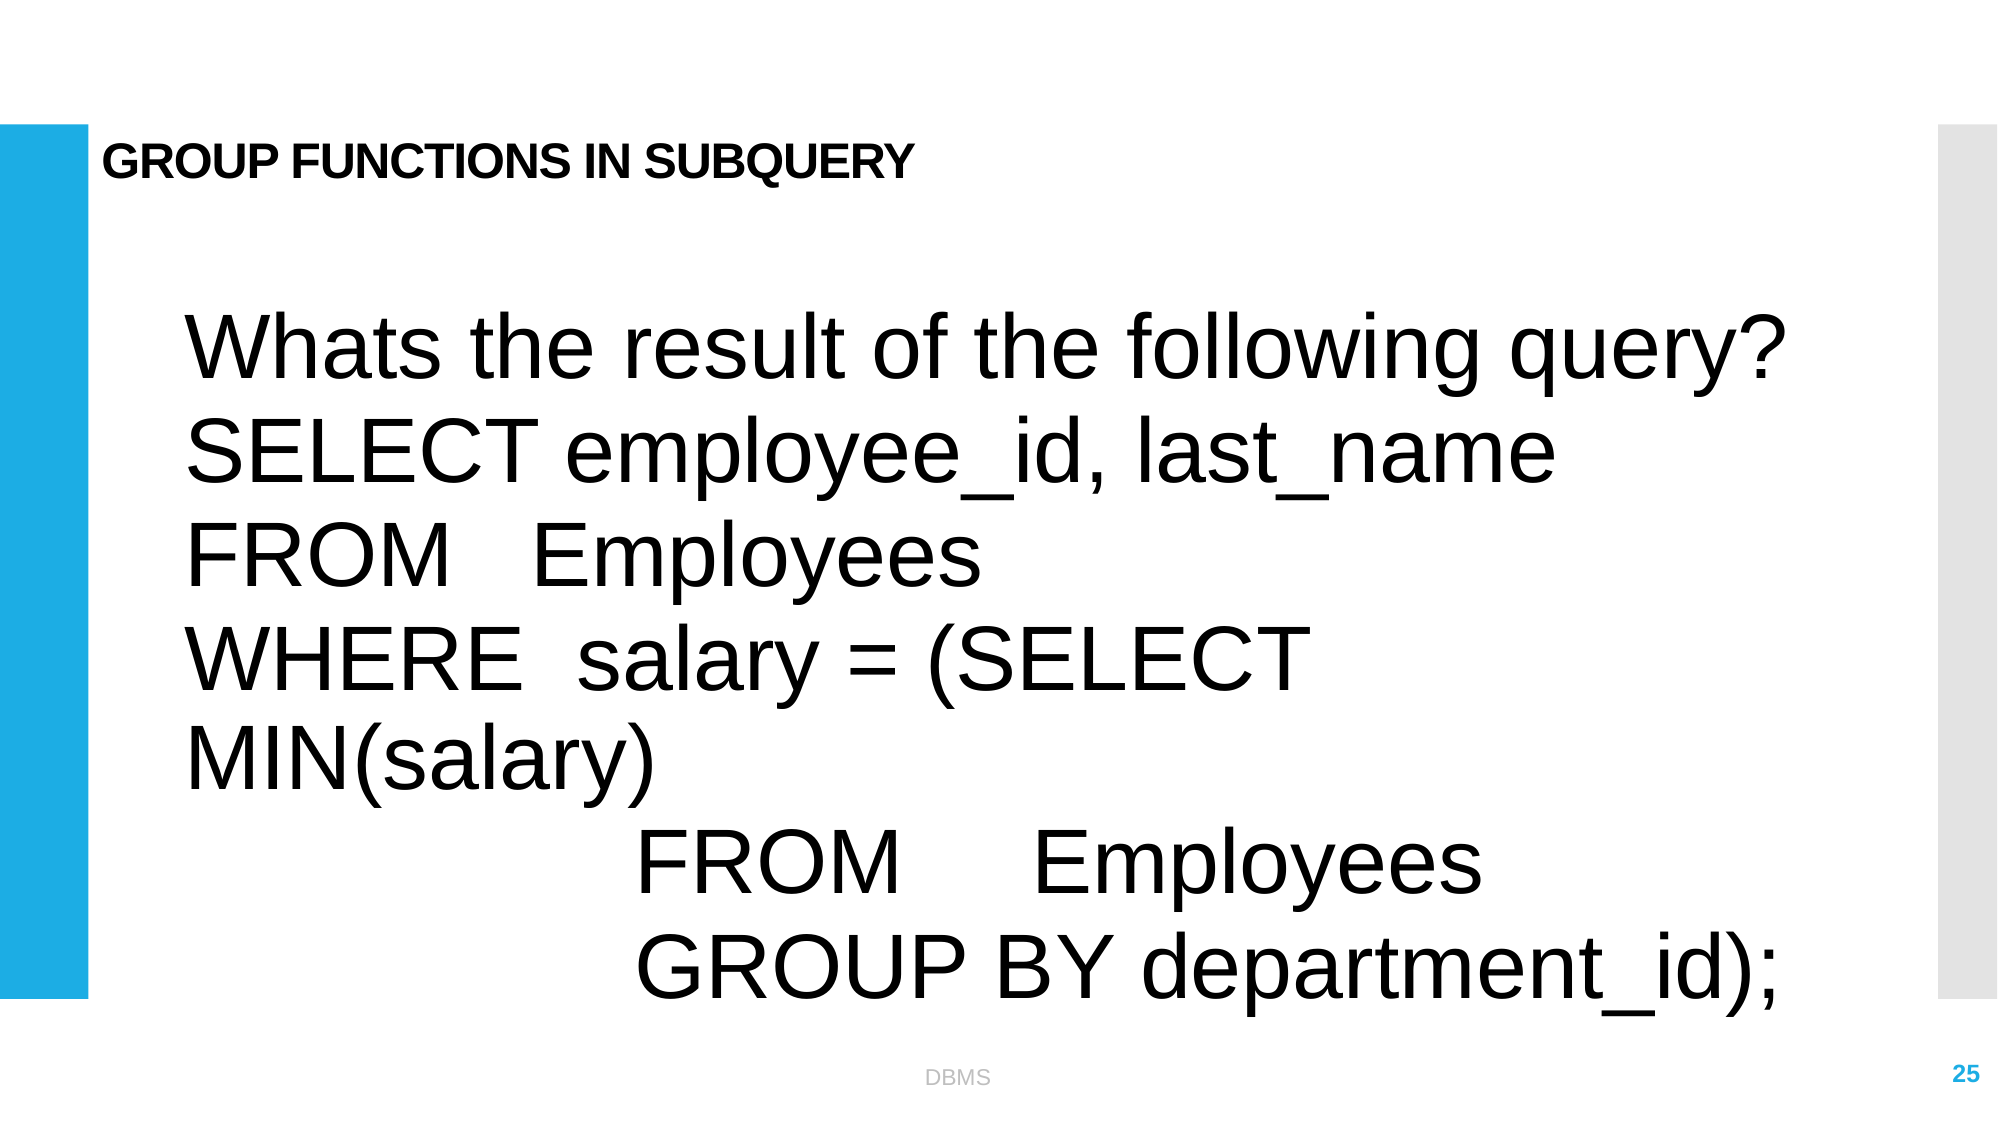

# GROUP FUNCTIONS IN SUBQUERY

Whats the result of the following query?
SELECT employee_id, last_name
FROM   Employees
WHERE  salary = (SELECT   MIN(salary)
                 	FROM     Employees
                 	GROUP BY department_id);

25
DBMS